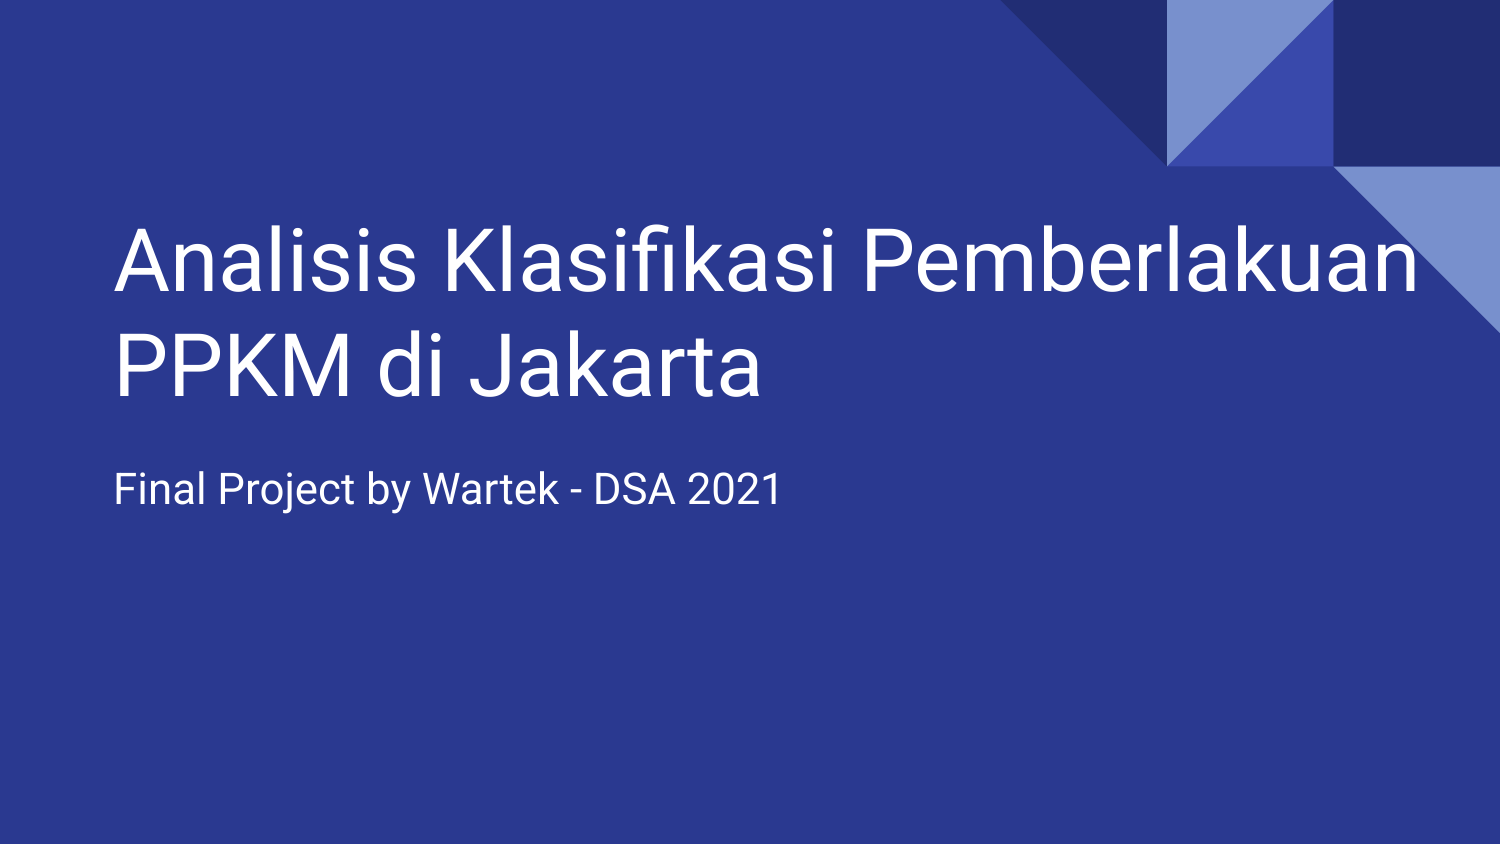

# Analisis Klasifikasi Pemberlakuan PPKM di Jakarta
Final Project by Wartek - DSA 2021